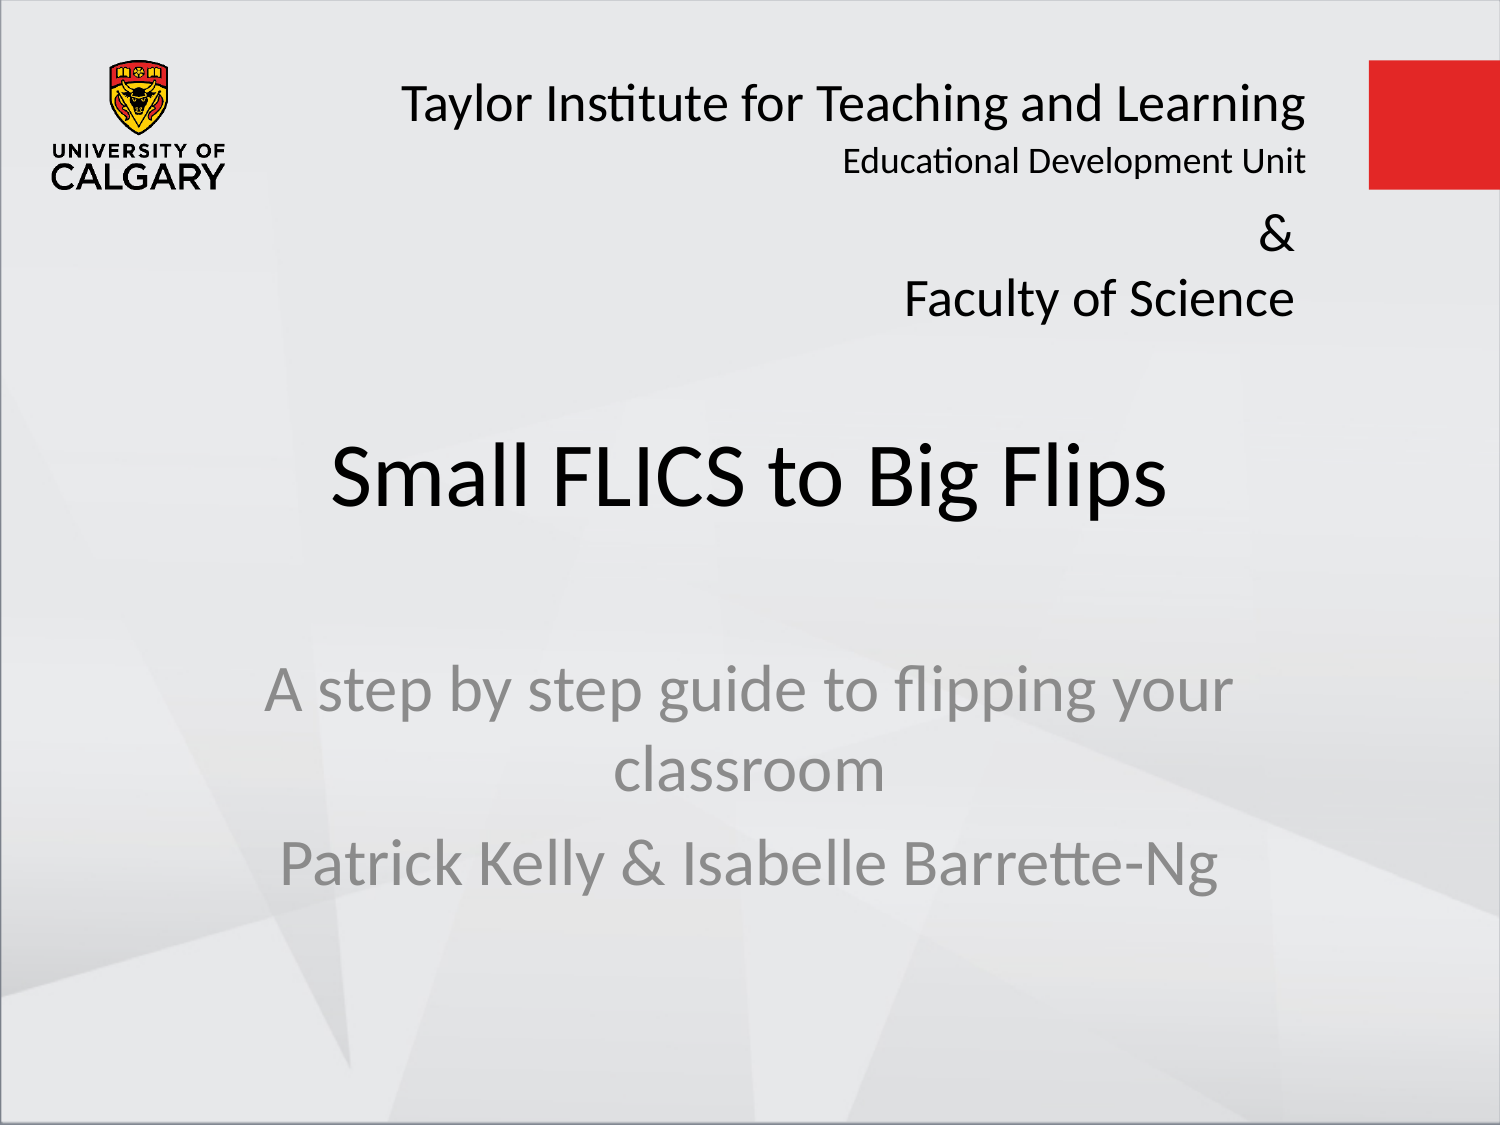

# Small FLICS to Big Flips
A step by step guide to flipping your classroom
Patrick Kelly & Isabelle Barrette-Ng